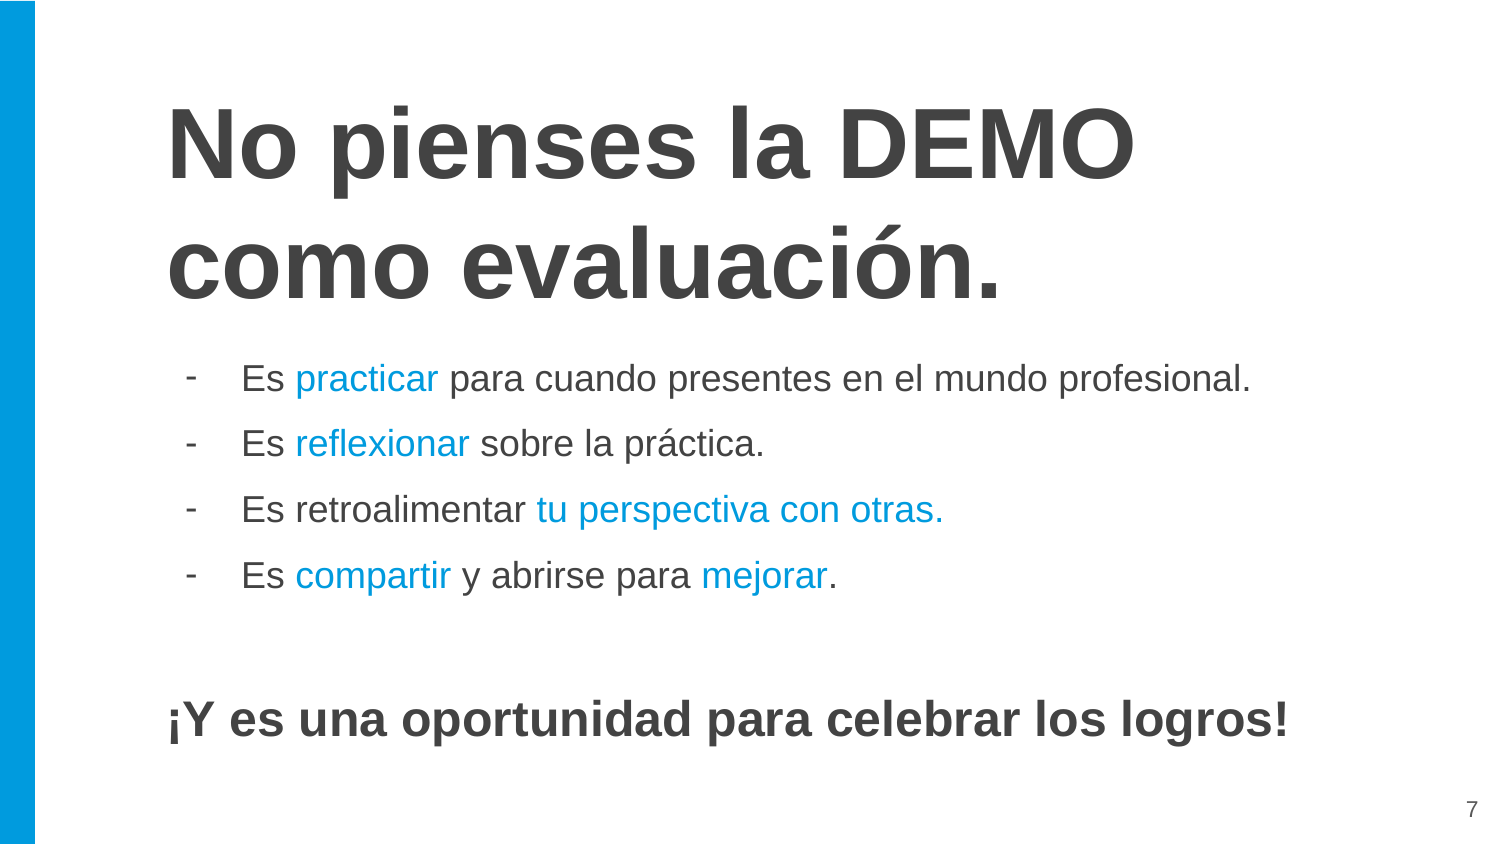

No pienses la DEMO como evaluación.

Es practicar para cuando presentes en el mundo profesional.
Es reflexionar sobre la práctica.
Es retroalimentar tu perspectiva con otras.
Es compartir y abrirse para mejorar.

¡Y es una oportunidad para celebrar los logros!
7